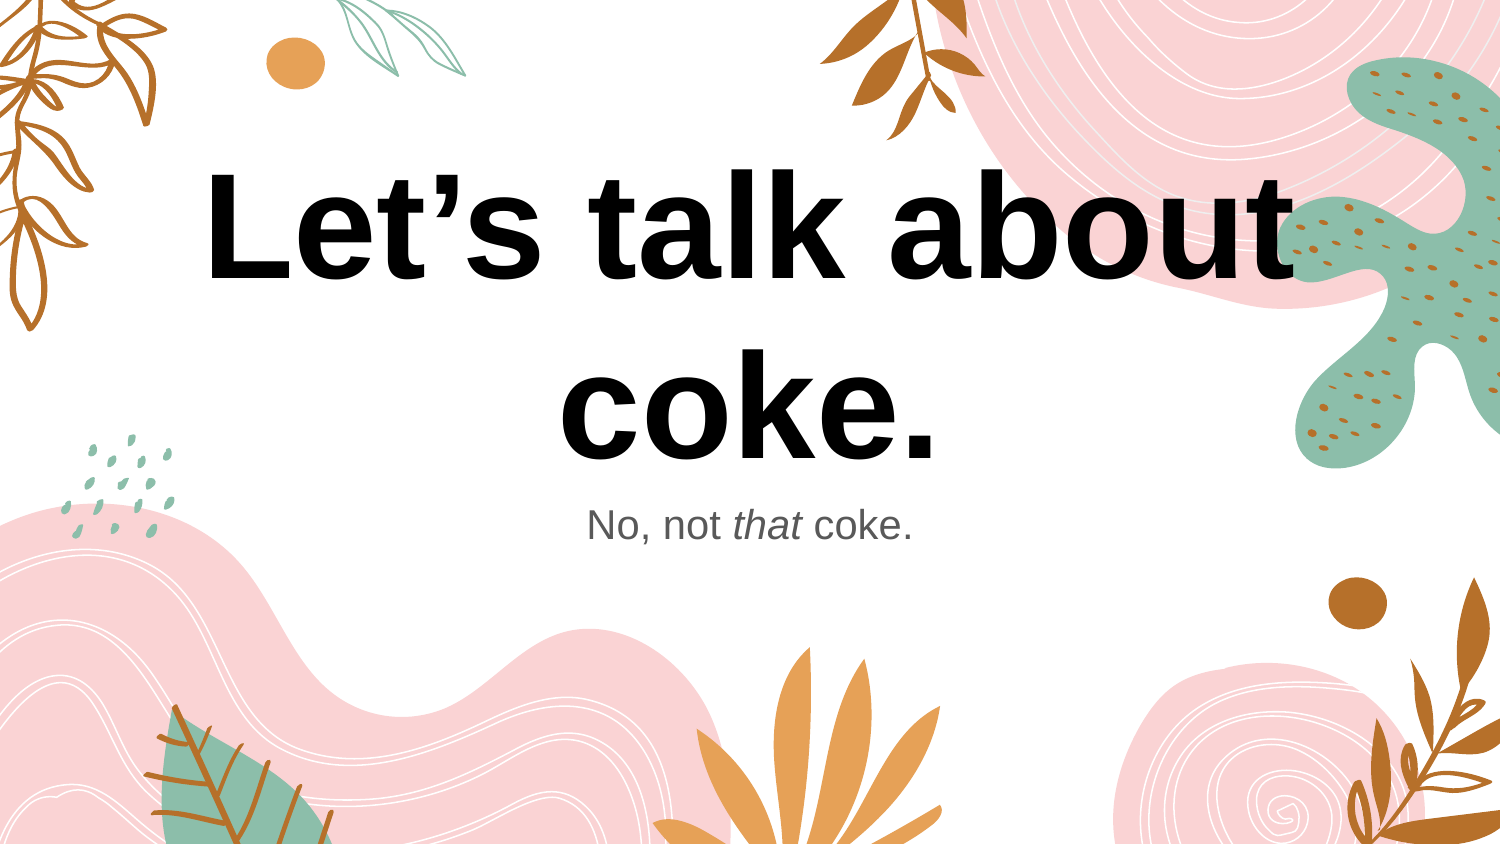

# Let’s talk about coke.
No, not that coke.